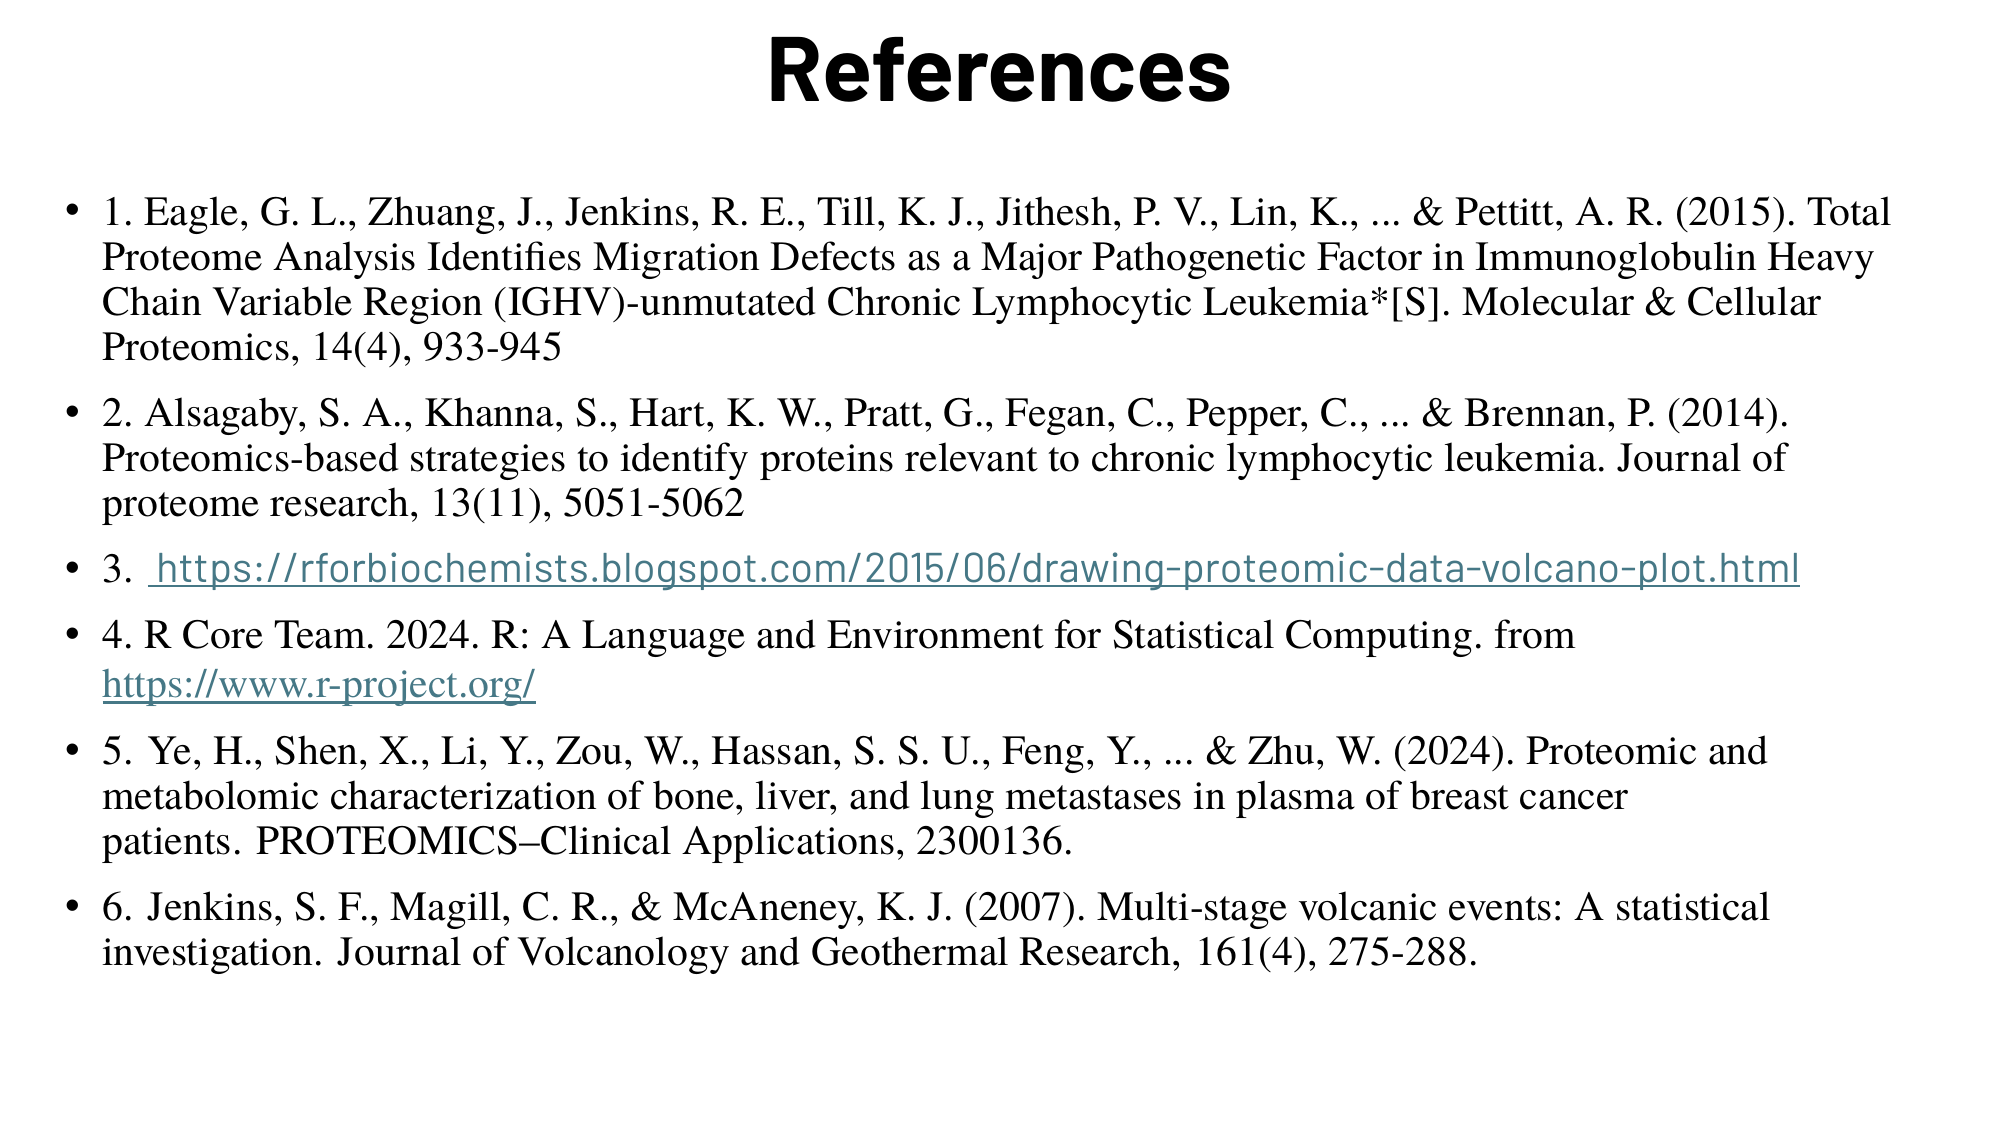

# References
1. Eagle, G. L., Zhuang, J., Jenkins, R. E., Till, K. J., Jithesh, P. V., Lin, K., ... & Pettitt, A. R. (2015). Total Proteome Analysis Identifies Migration Defects as a Major Pathogenetic Factor in Immunoglobulin Heavy Chain Variable Region (IGHV)-unmutated Chronic Lymphocytic Leukemia*[S]. Molecular & Cellular Proteomics, 14(4), 933-945
2. Alsagaby, S. A., Khanna, S., Hart, K. W., Pratt, G., Fegan, C., Pepper, C., ... & Brennan, P. (2014). Proteomics-based strategies to identify proteins relevant to chronic lymphocytic leukemia. Journal of proteome research, 13(11), 5051-5062
3.  https://rforbiochemists.blogspot.com/2015/06/drawing-proteomic-data-volcano-plot.html
4. R Core Team. 2024. R: A Language and Environment for Statistical Computing. from https://www.r-project.org/
5. Ye, H., Shen, X., Li, Y., Zou, W., Hassan, S. S. U., Feng, Y., ... & Zhu, W. (2024). Proteomic and metabolomic characterization of bone, liver, and lung metastases in plasma of breast cancer patients. PROTEOMICS–Clinical Applications, 2300136.
6. Jenkins, S. F., Magill, C. R., & McAneney, K. J. (2007). Multi-stage volcanic events: A statistical investigation. Journal of Volcanology and Geothermal Research, 161(4), 275-288.